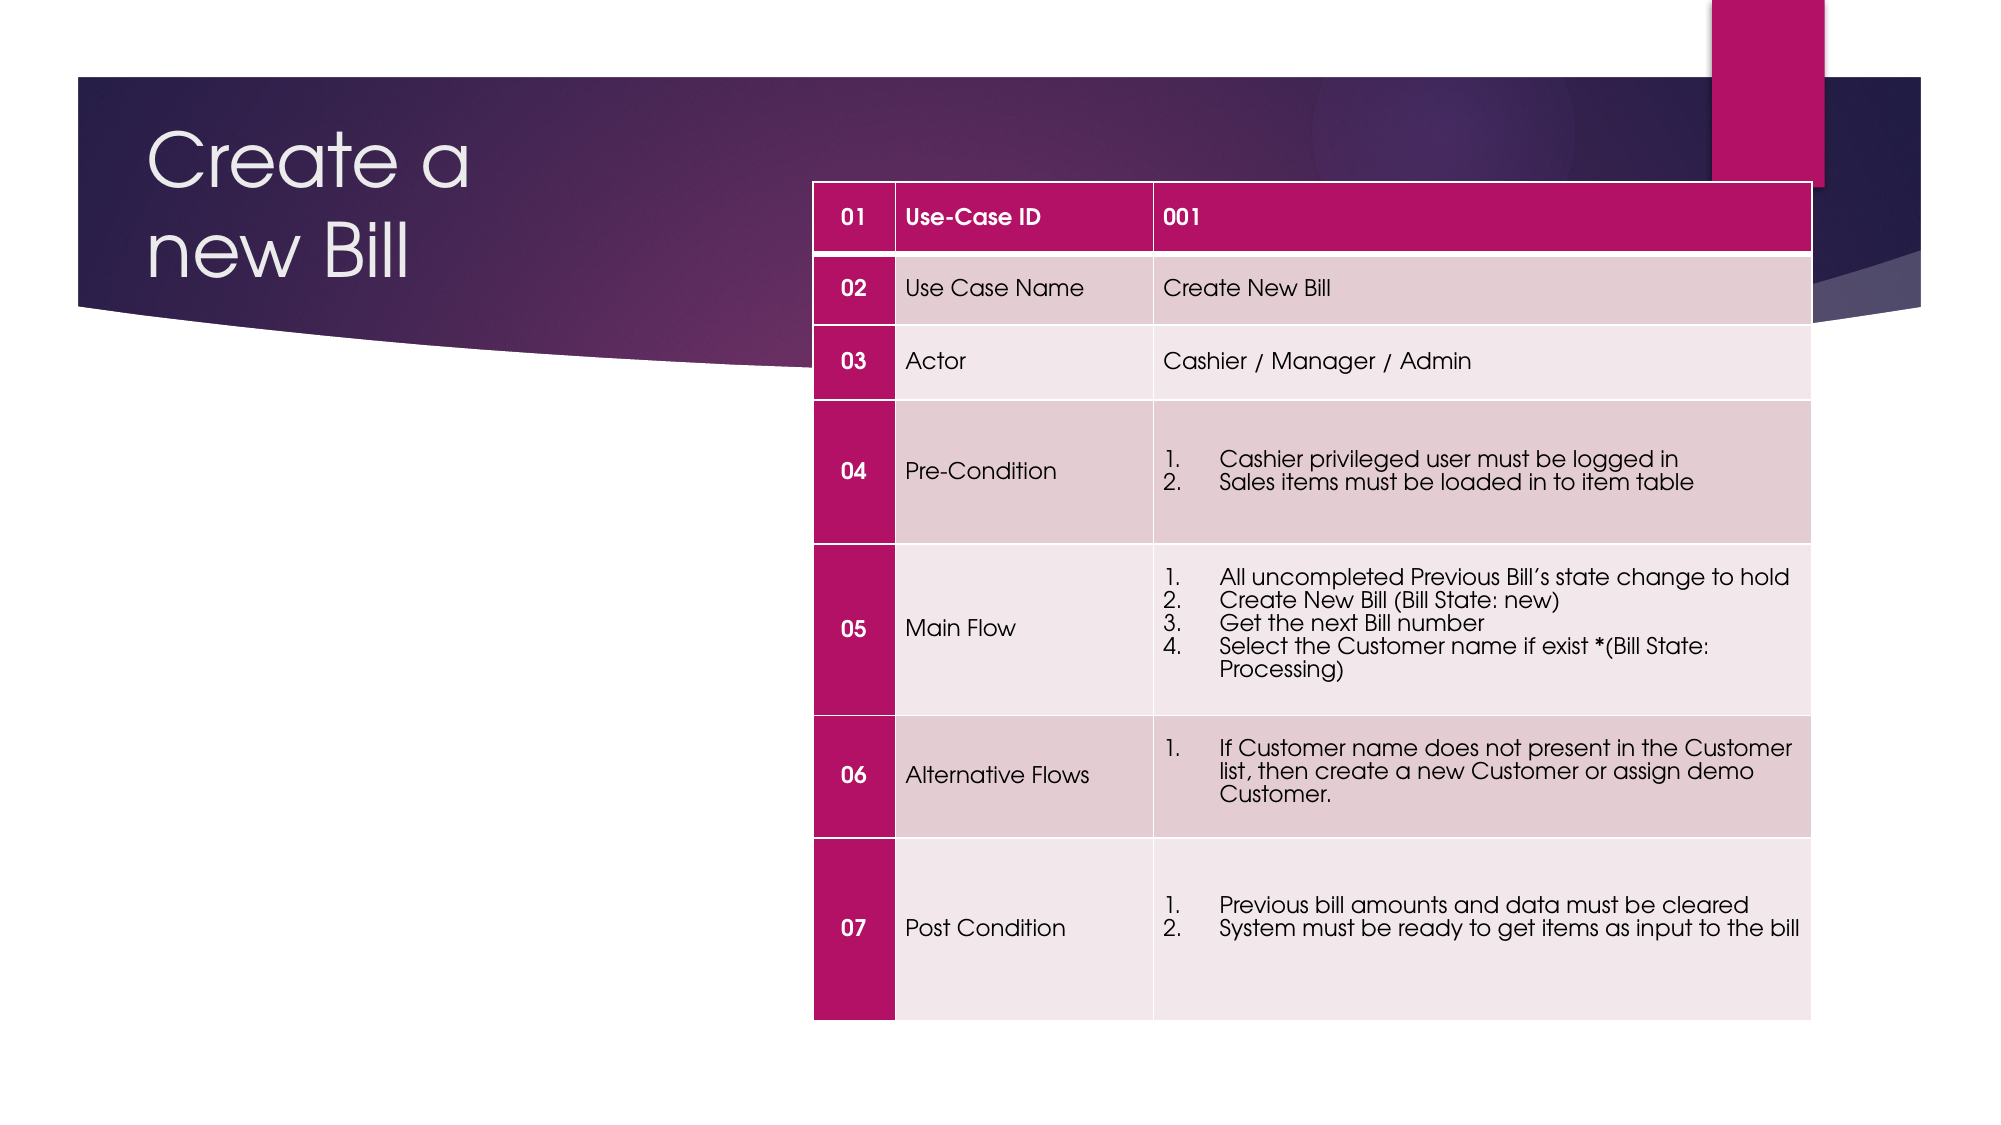

# Create a new Bill
| 01 | Use-Case ID | 001 |
| --- | --- | --- |
| 02 | Use Case Name | Create New Bill |
| 03 | Actor | Cashier / Manager / Admin |
| 04 | Pre-Condition | Cashier privileged user must be logged in Sales items must be loaded in to item table |
| 05 | Main Flow | All uncompleted Previous Bill’s state change to hold Create New Bill (Bill State: new) Get the next Bill number Select the Customer name if exist \*(Bill State: Processing) |
| 06 | Alternative Flows | If Customer name does not present in the Customer list, then create a new Customer or assign demo Customer. |
| 07 | Post Condition | Previous bill amounts and data must be cleared System must be ready to get items as input to the bill |